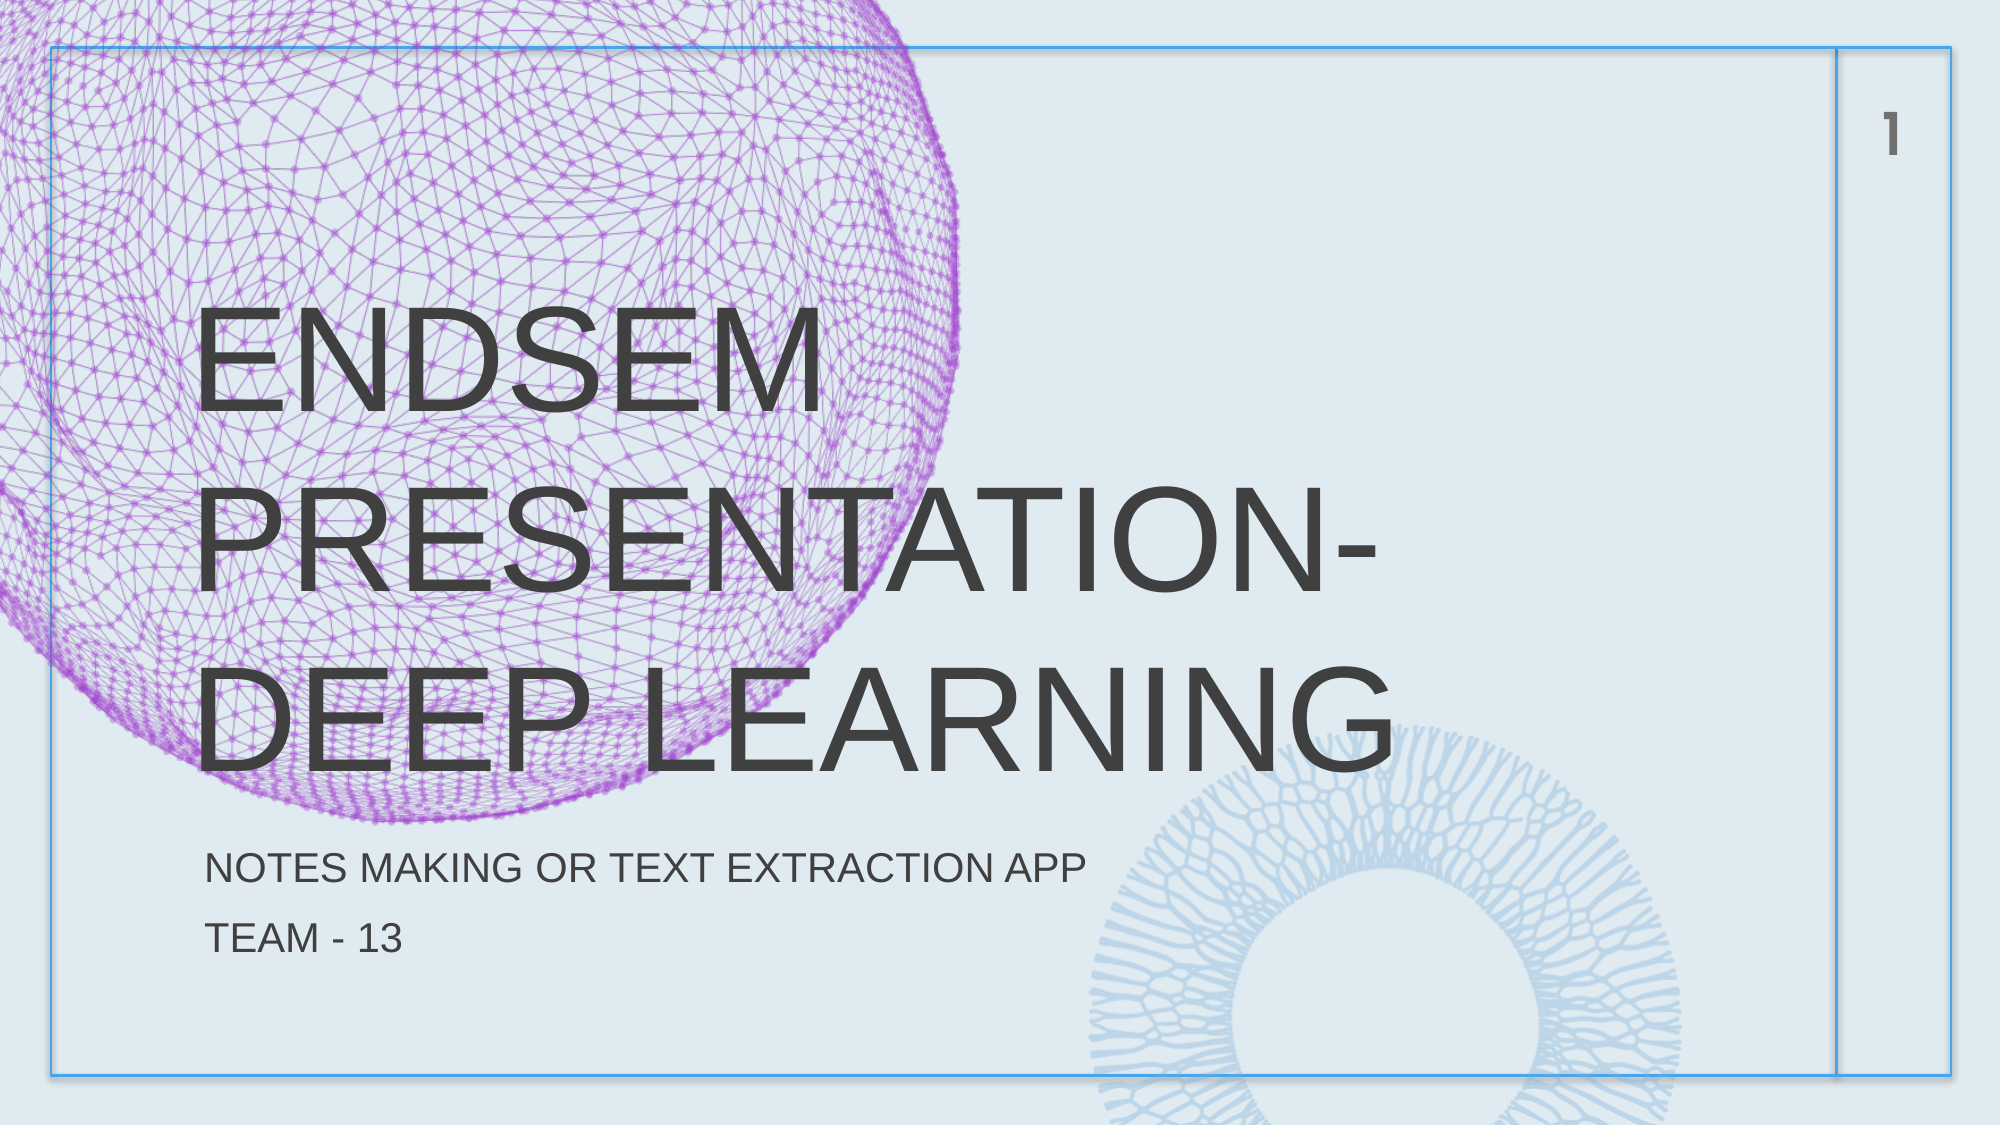

1
# Endsem presentation- DEEP LEARNING
NOTES MAKING OR TEXT EXTRACTION APP
TEAM - 13